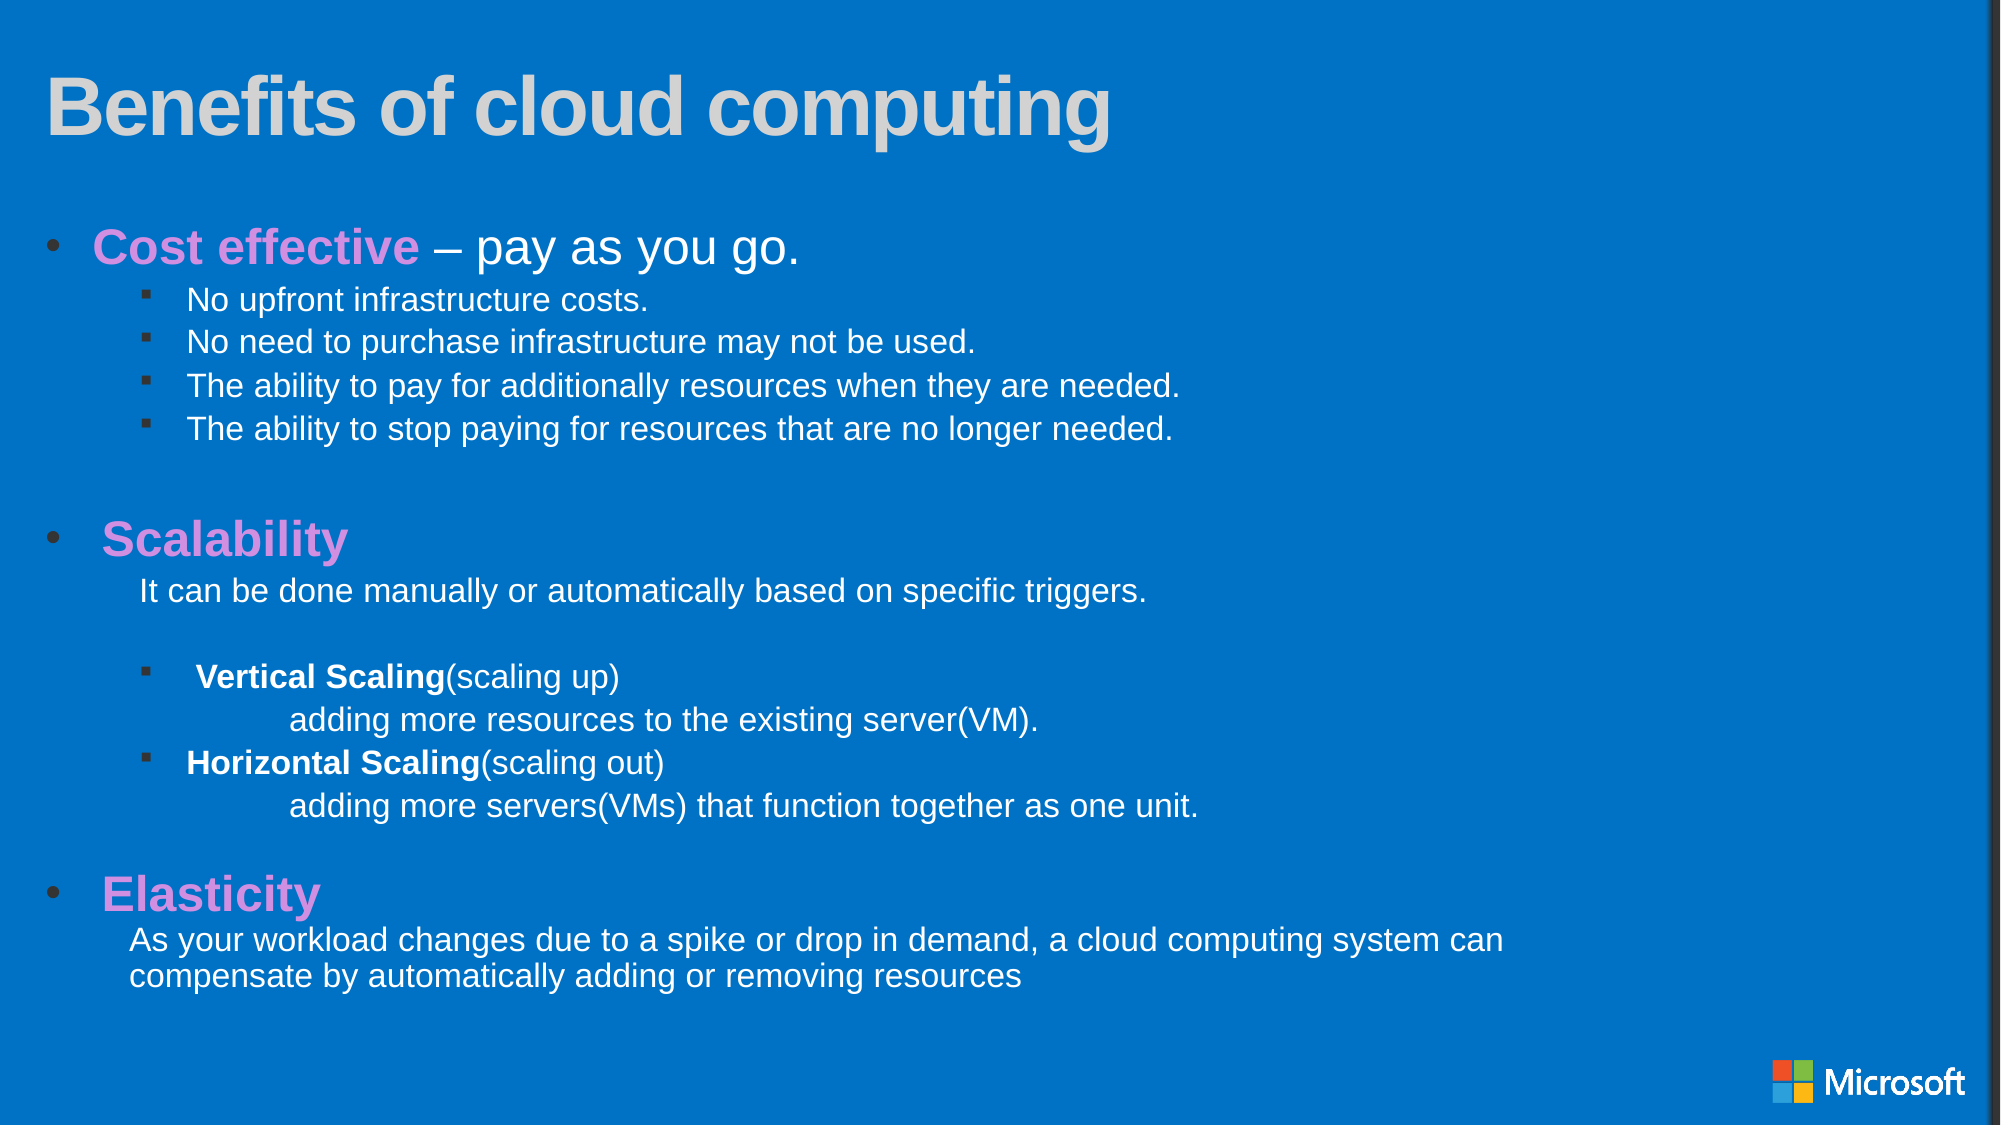

# Benefits of cloud computing
Cost effective – pay as you go.
No upfront infrastructure costs.
No need to purchase infrastructure may not be used.
The ability to pay for additionally resources when they are needed.
The ability to stop paying for resources that are no longer needed.

Scalability
It can be done manually or automatically based on specific triggers.

Vertical Scaling(scaling up)
	adding more resources to the existing server(VM).
Horizontal Scaling(scaling out)
	adding more servers(VMs) that function together as one unit.

Elasticity
As your workload changes due to a spike or drop in demand, a cloud computing system can compensate by automatically adding or removing resources